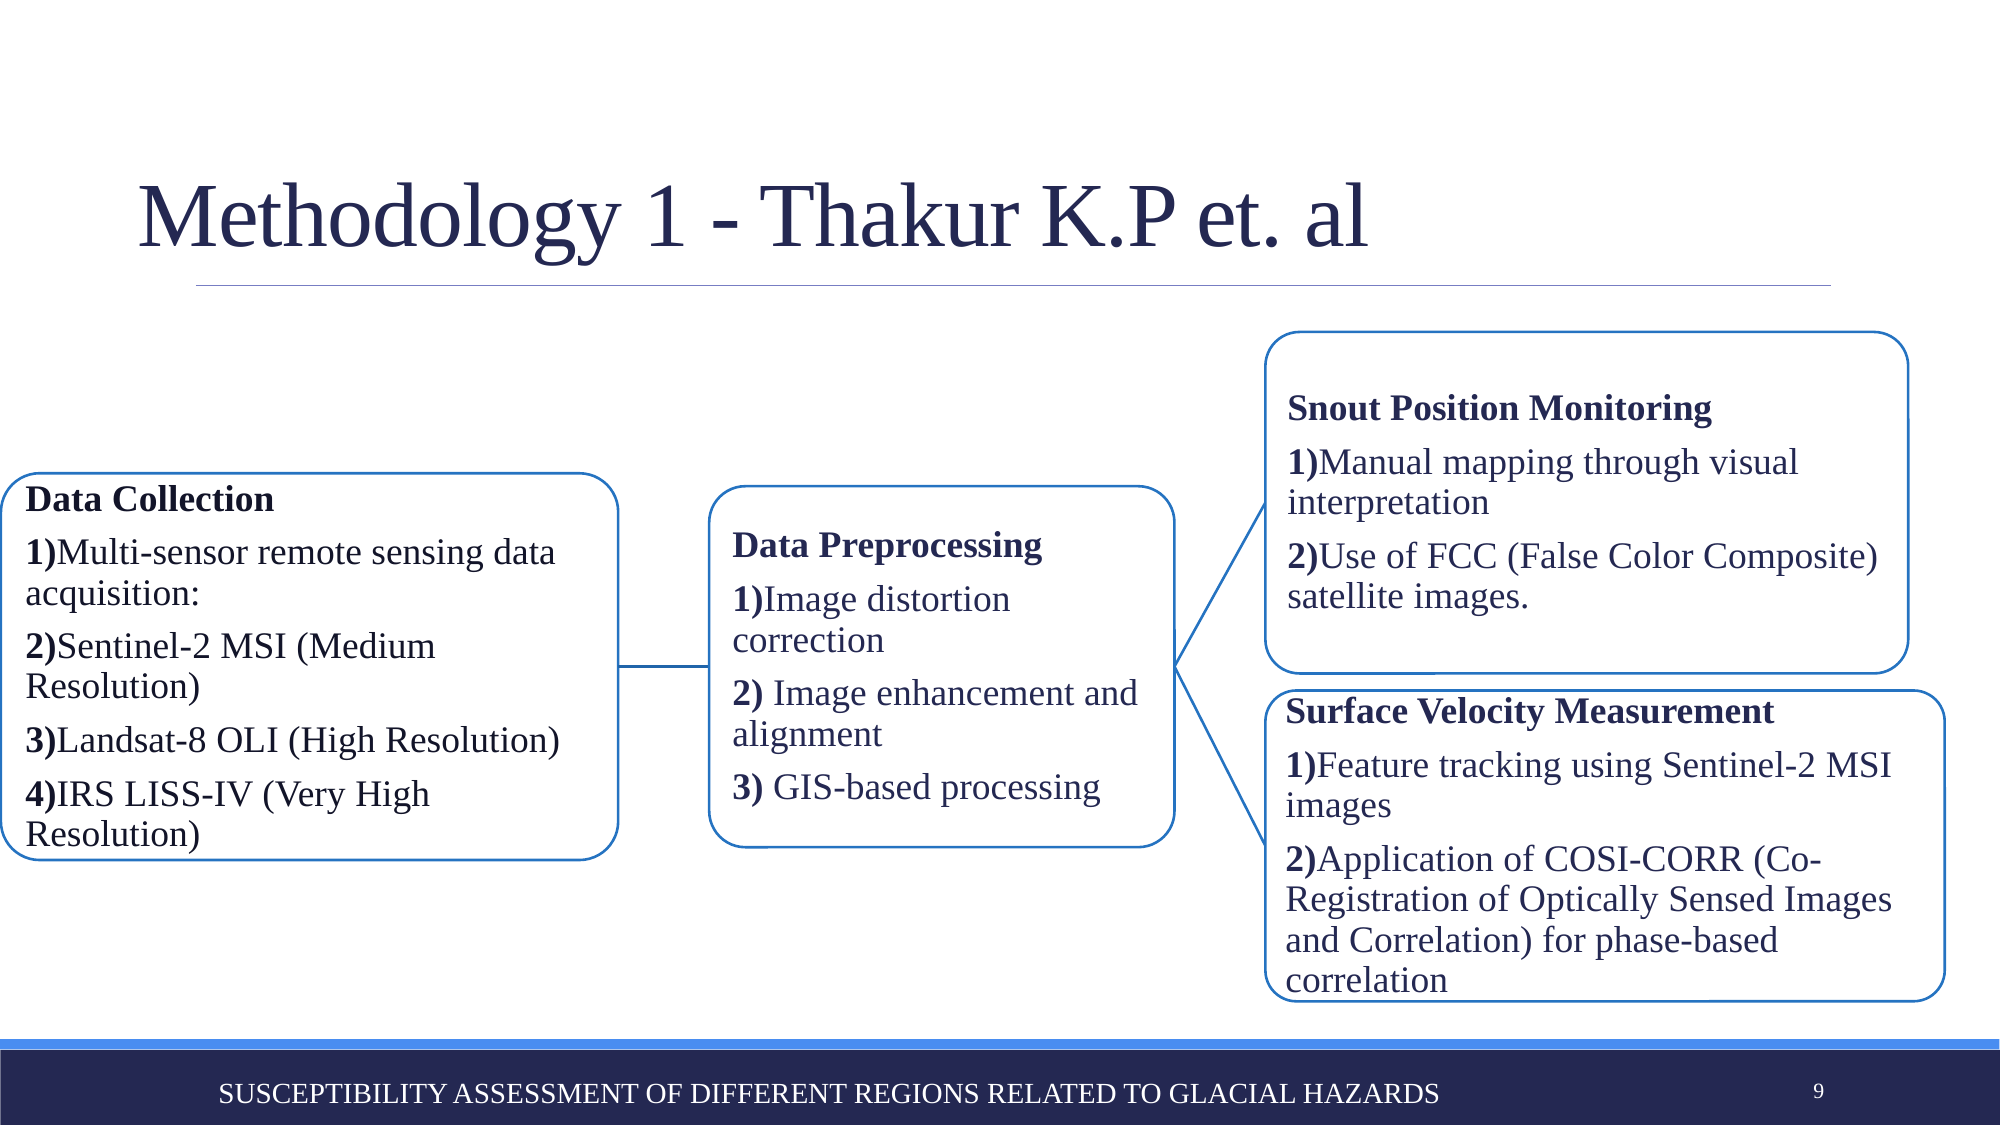

# Methodology 1 - Thakur K.P et. al
Data Collection
1)Multi-sensor remote sensing data acquisition:
2)Sentinel-2 MSI (Medium Resolution)
3)Landsat-8 OLI (High Resolution)
4)IRS LISS-IV (Very High Resolution)

Data Preprocessing
1)Image distortion correction
2) Image enhancement and alignment
3) GIS-based processing

Snout Position Monitoring
1)Manual mapping through visual interpretation
2)Use of FCC (False Color Composite) satellite images.

Surface Velocity Measurement
1)Feature tracking using Sentinel-2 MSI images
2)Application of COSI-CORR (Co-Registration of Optically Sensed Images and Correlation) for phase-based correlation
Susceptibility assessment of different regions related to glacial hazards
9